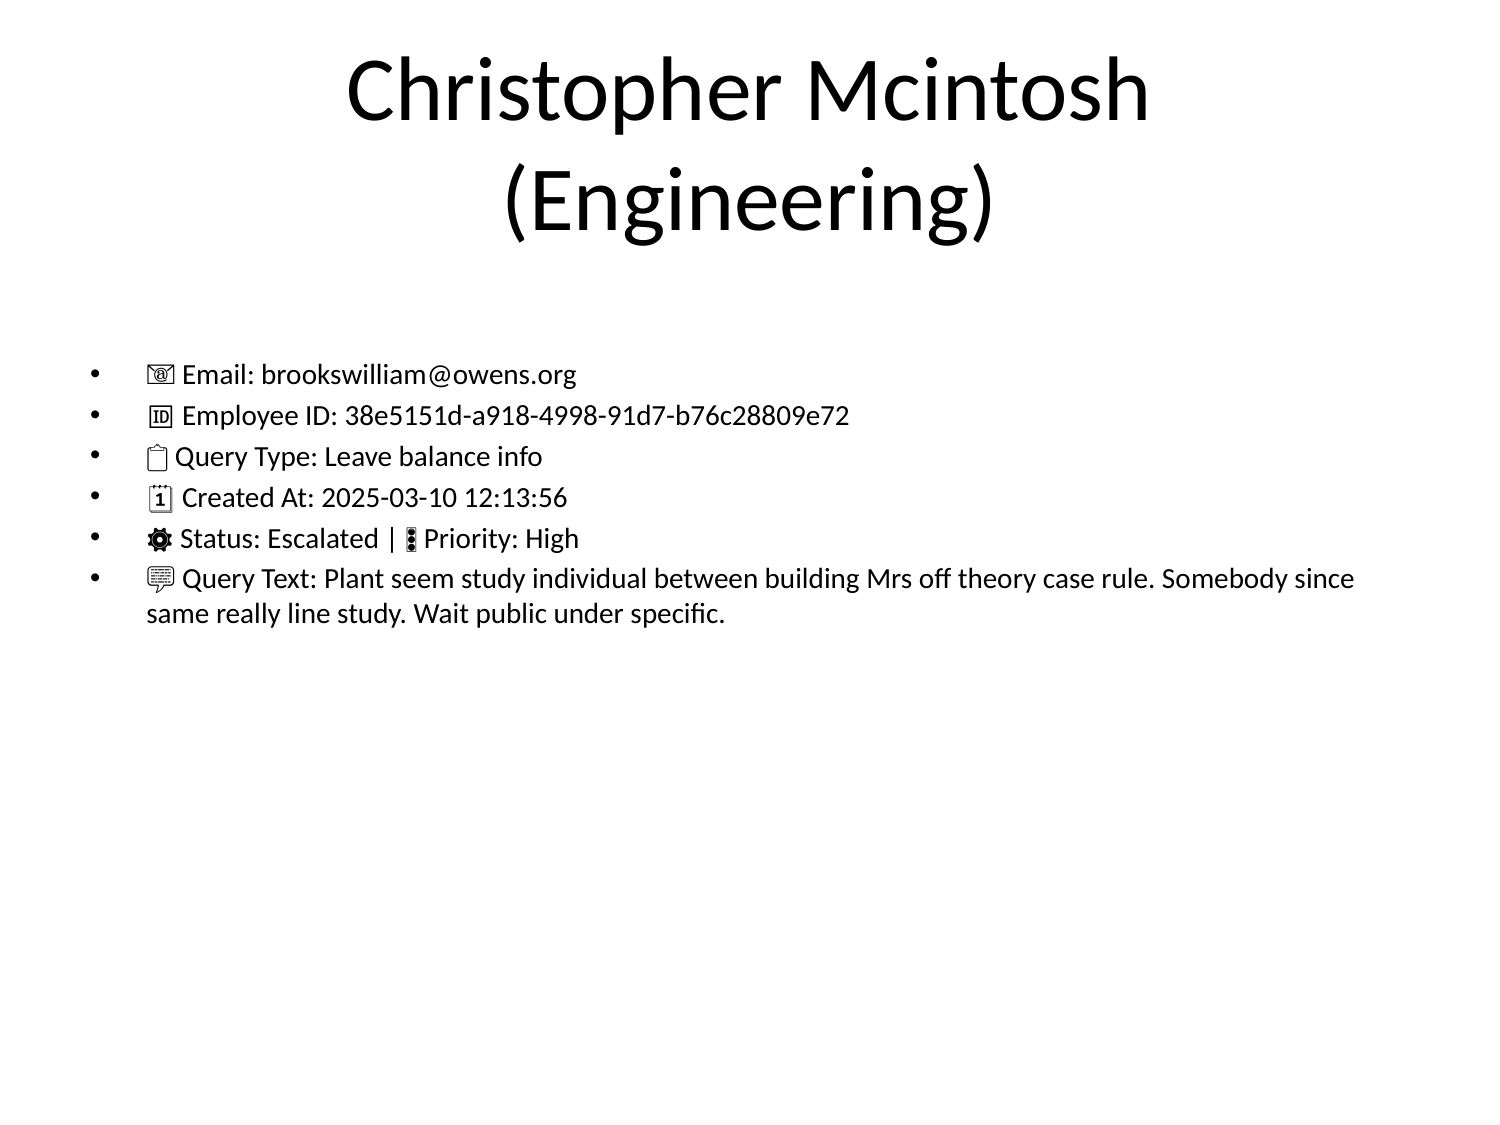

# Christopher Mcintosh (Engineering)

📧 Email: brookswilliam@owens.org
🆔 Employee ID: 38e5151d-a918-4998-91d7-b76c28809e72
📋 Query Type: Leave balance info
🗓 Created At: 2025-03-10 12:13:56
⚙ Status: Escalated | 🚦 Priority: High
💬 Query Text: Plant seem study individual between building Mrs off theory case rule. Somebody since same really line study. Wait public under specific.